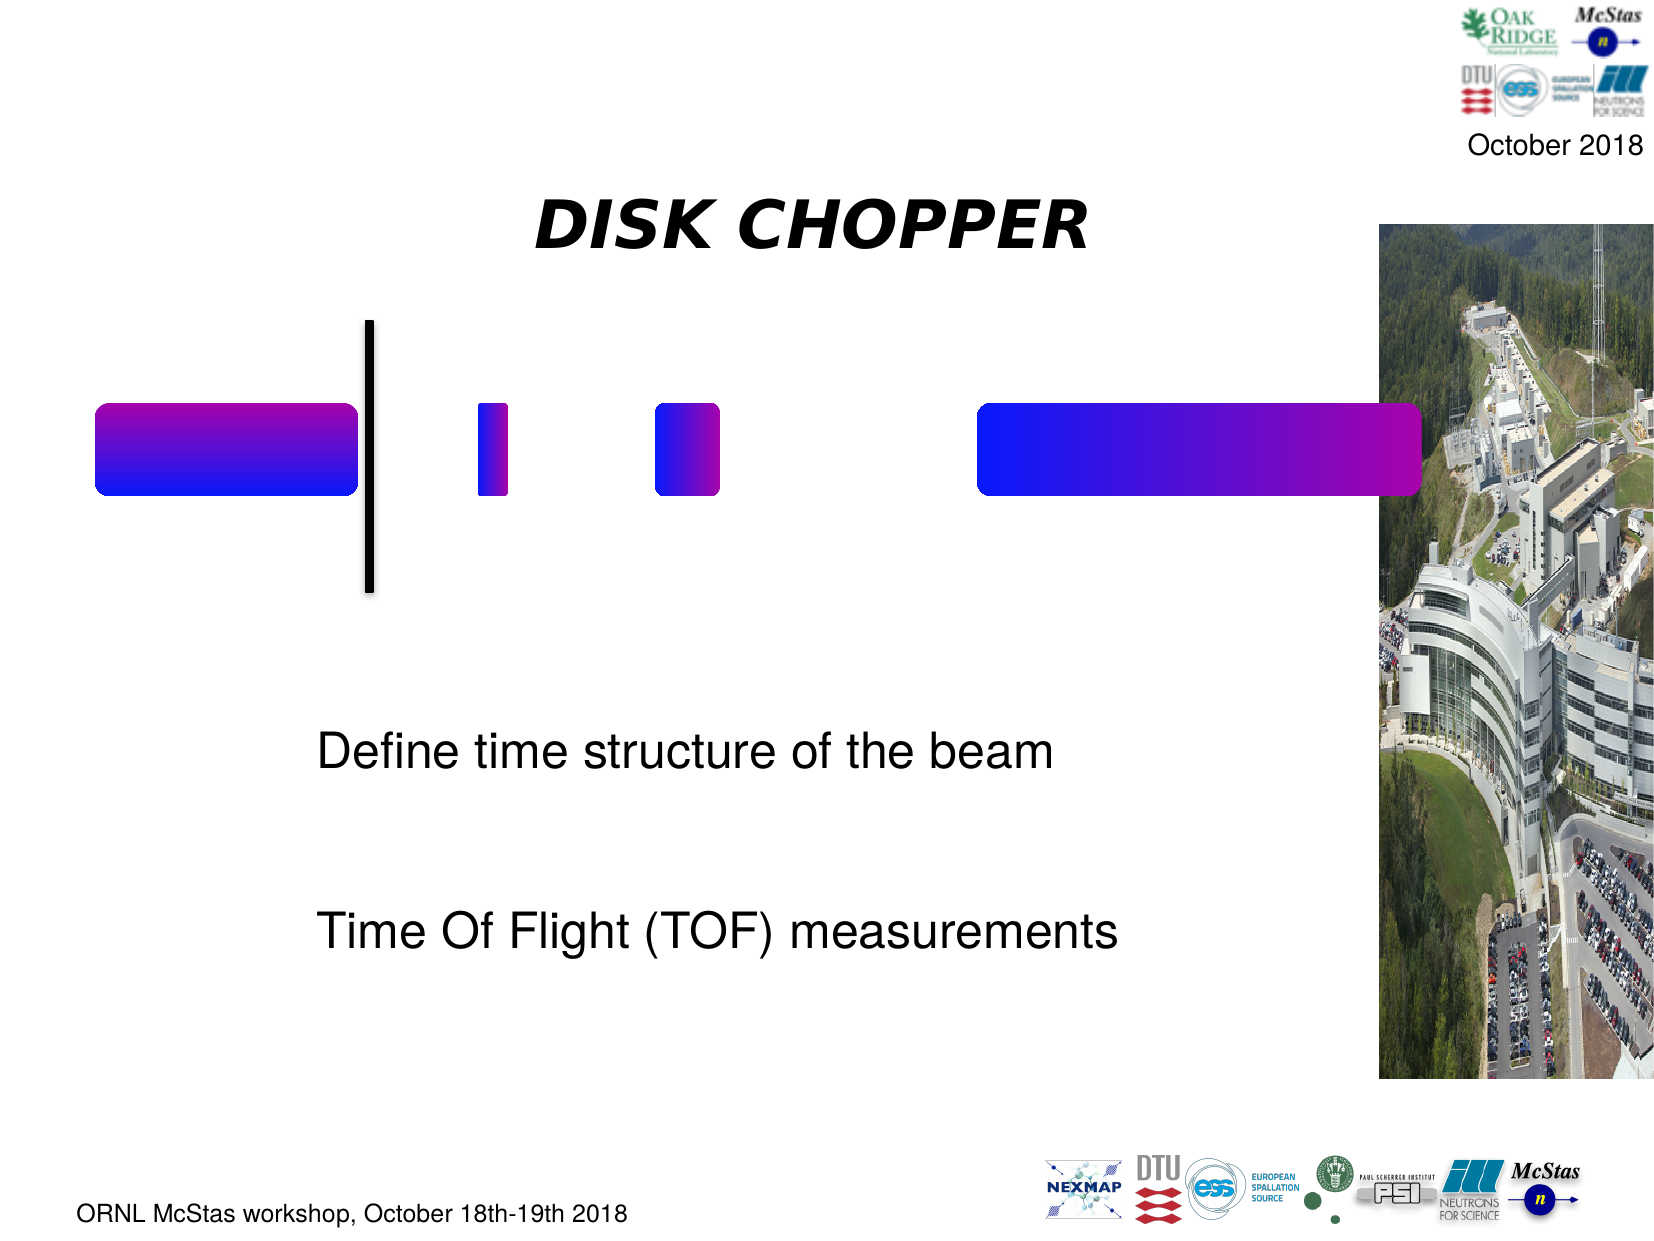

# DISK CHOPPER

Define time structure of the beam

Time Of Flight (TOF) measurements